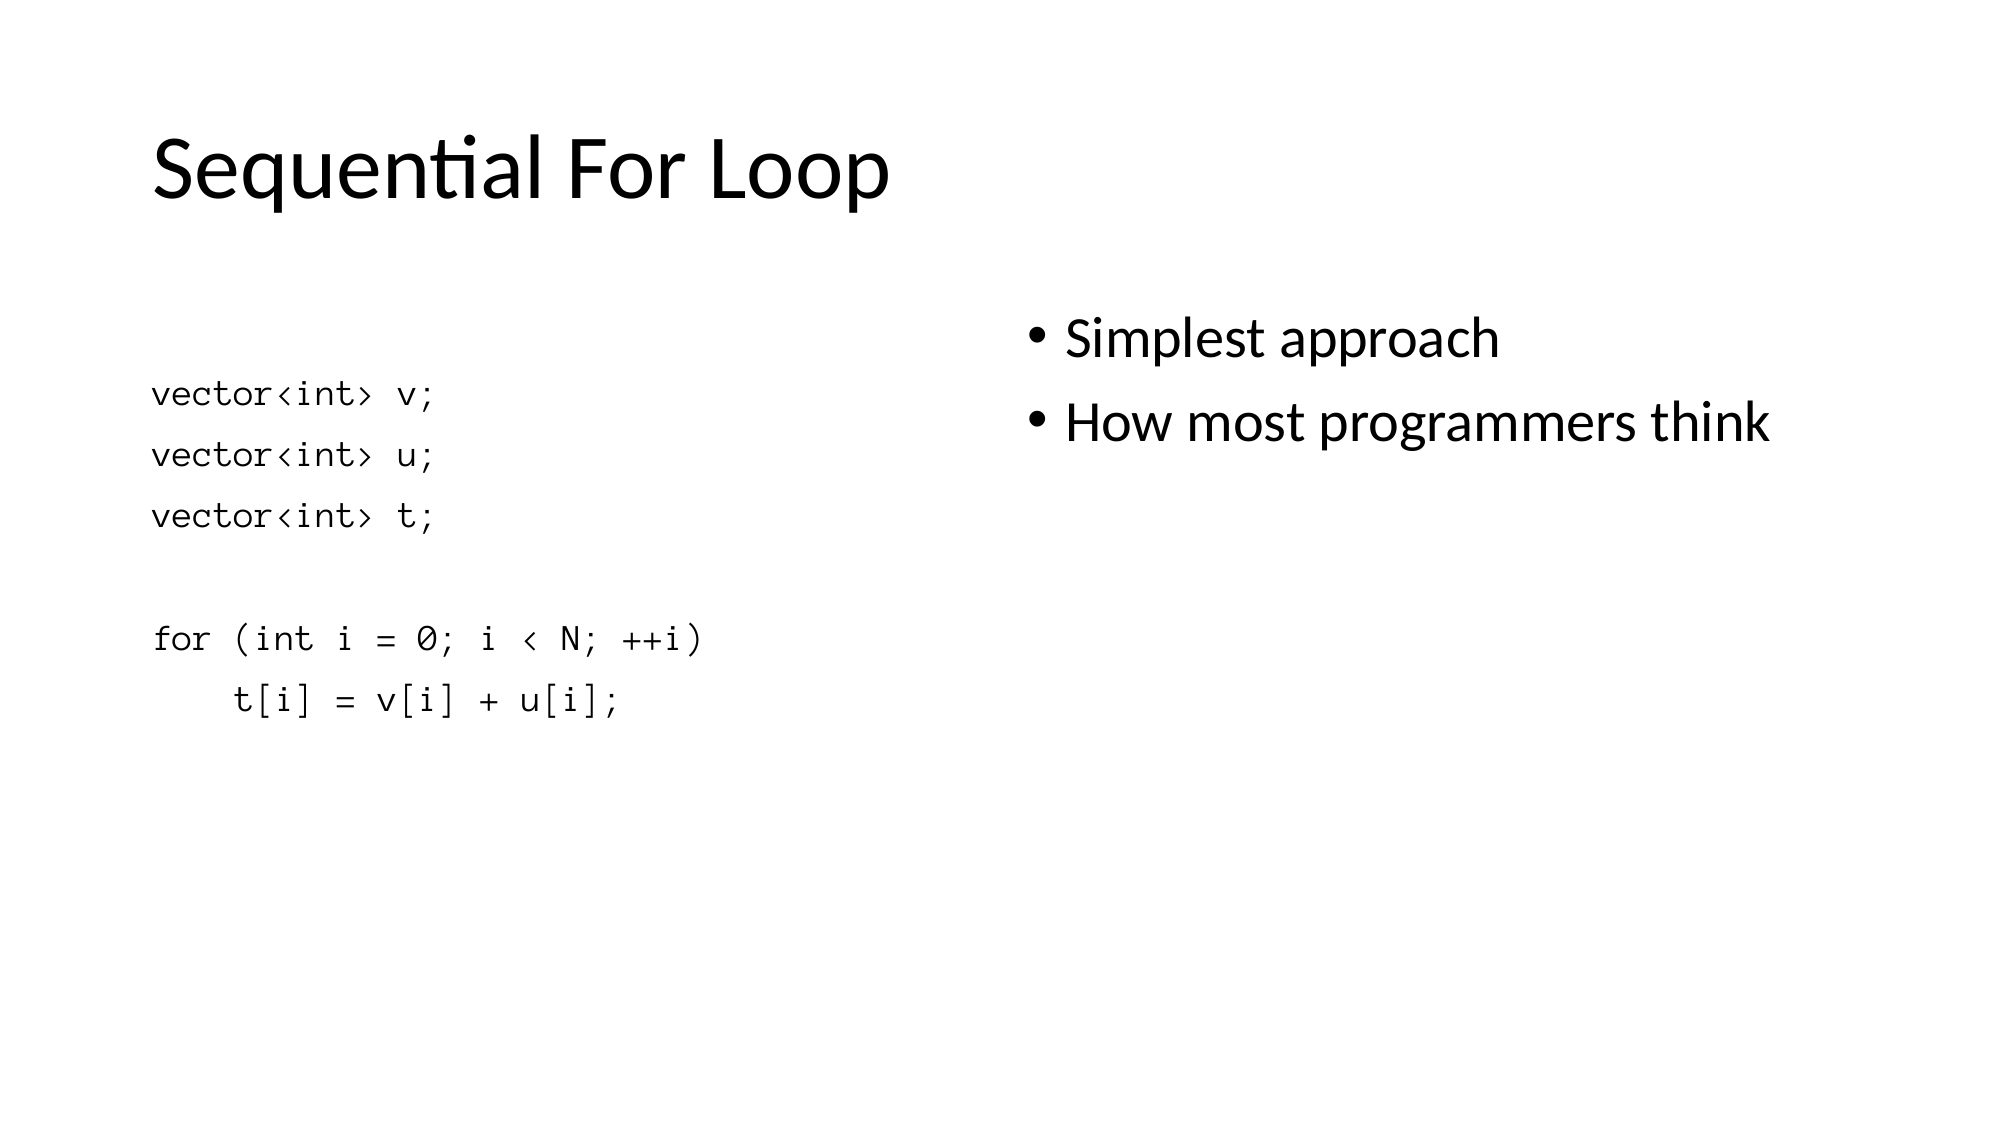

# Sequential For Loop

vector<int> v;
vector<int> u;
vector<int> t;

for (int i = 0; i < N; ++i)
    t[i] = v[i] + u[i];
Simplest approach
How most programmers think